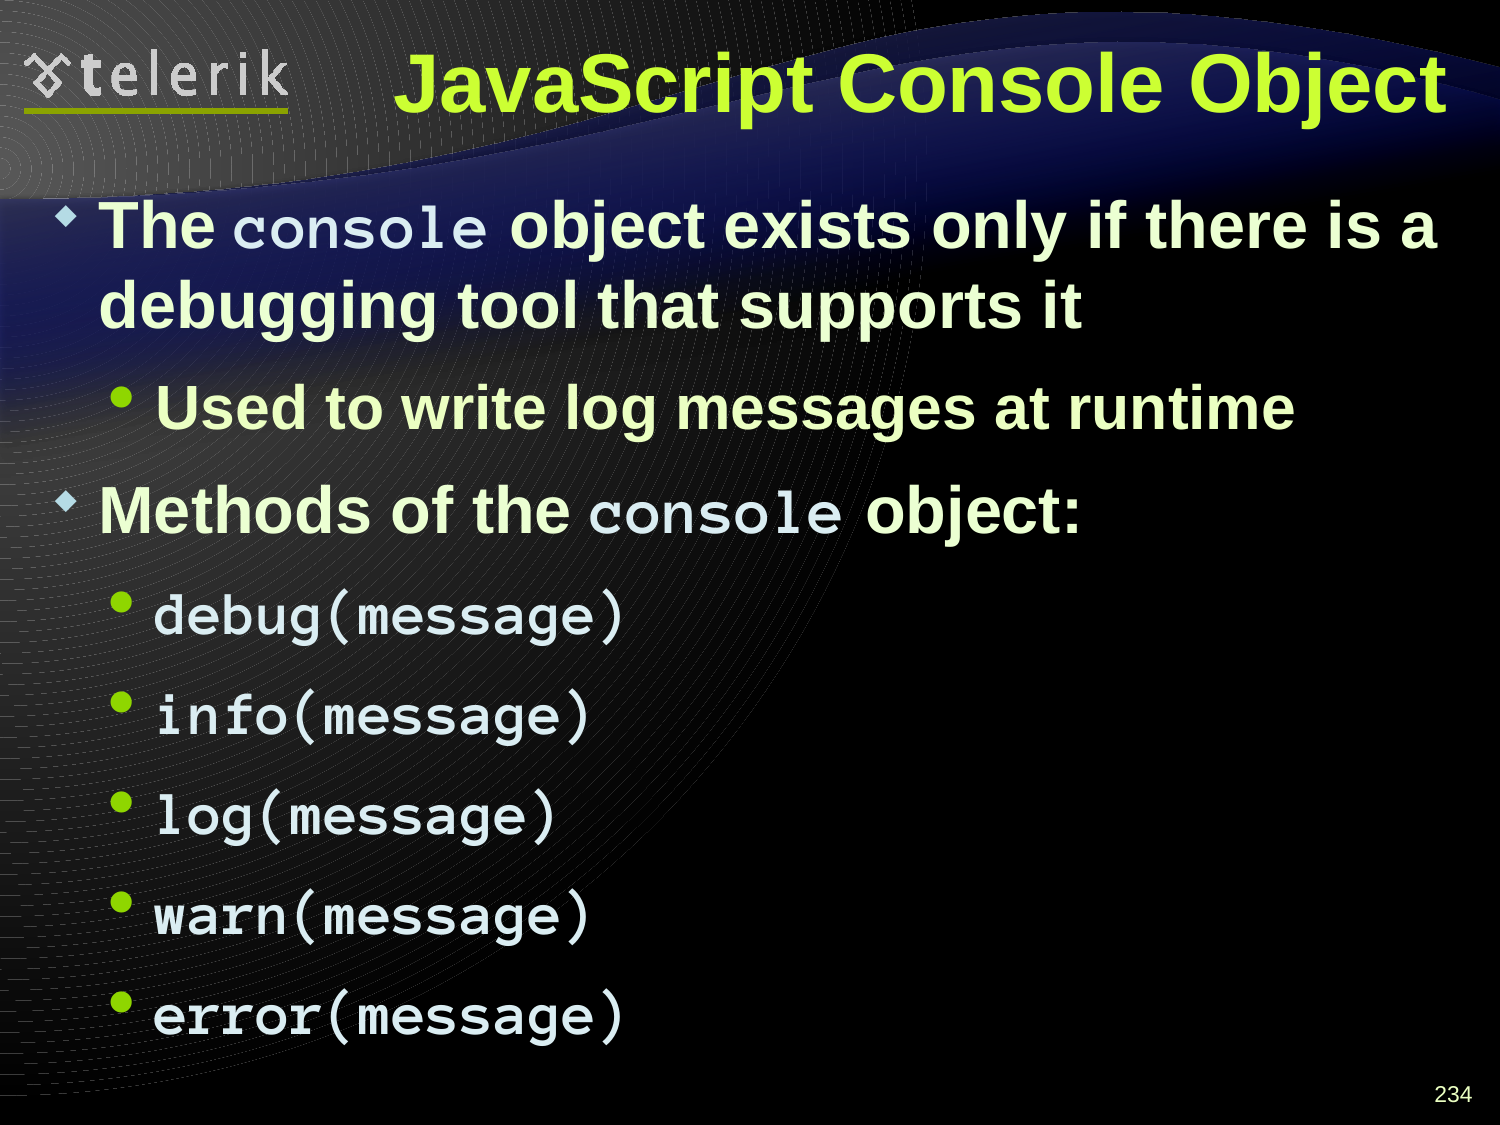

# JavaScript Console Object
The console object exists only if there is a debugging tool that supports it
Used to write log messages at runtime
Methods of the console object:
debug(message)
info(message)
log(message)
warn(message)
error(message)
234